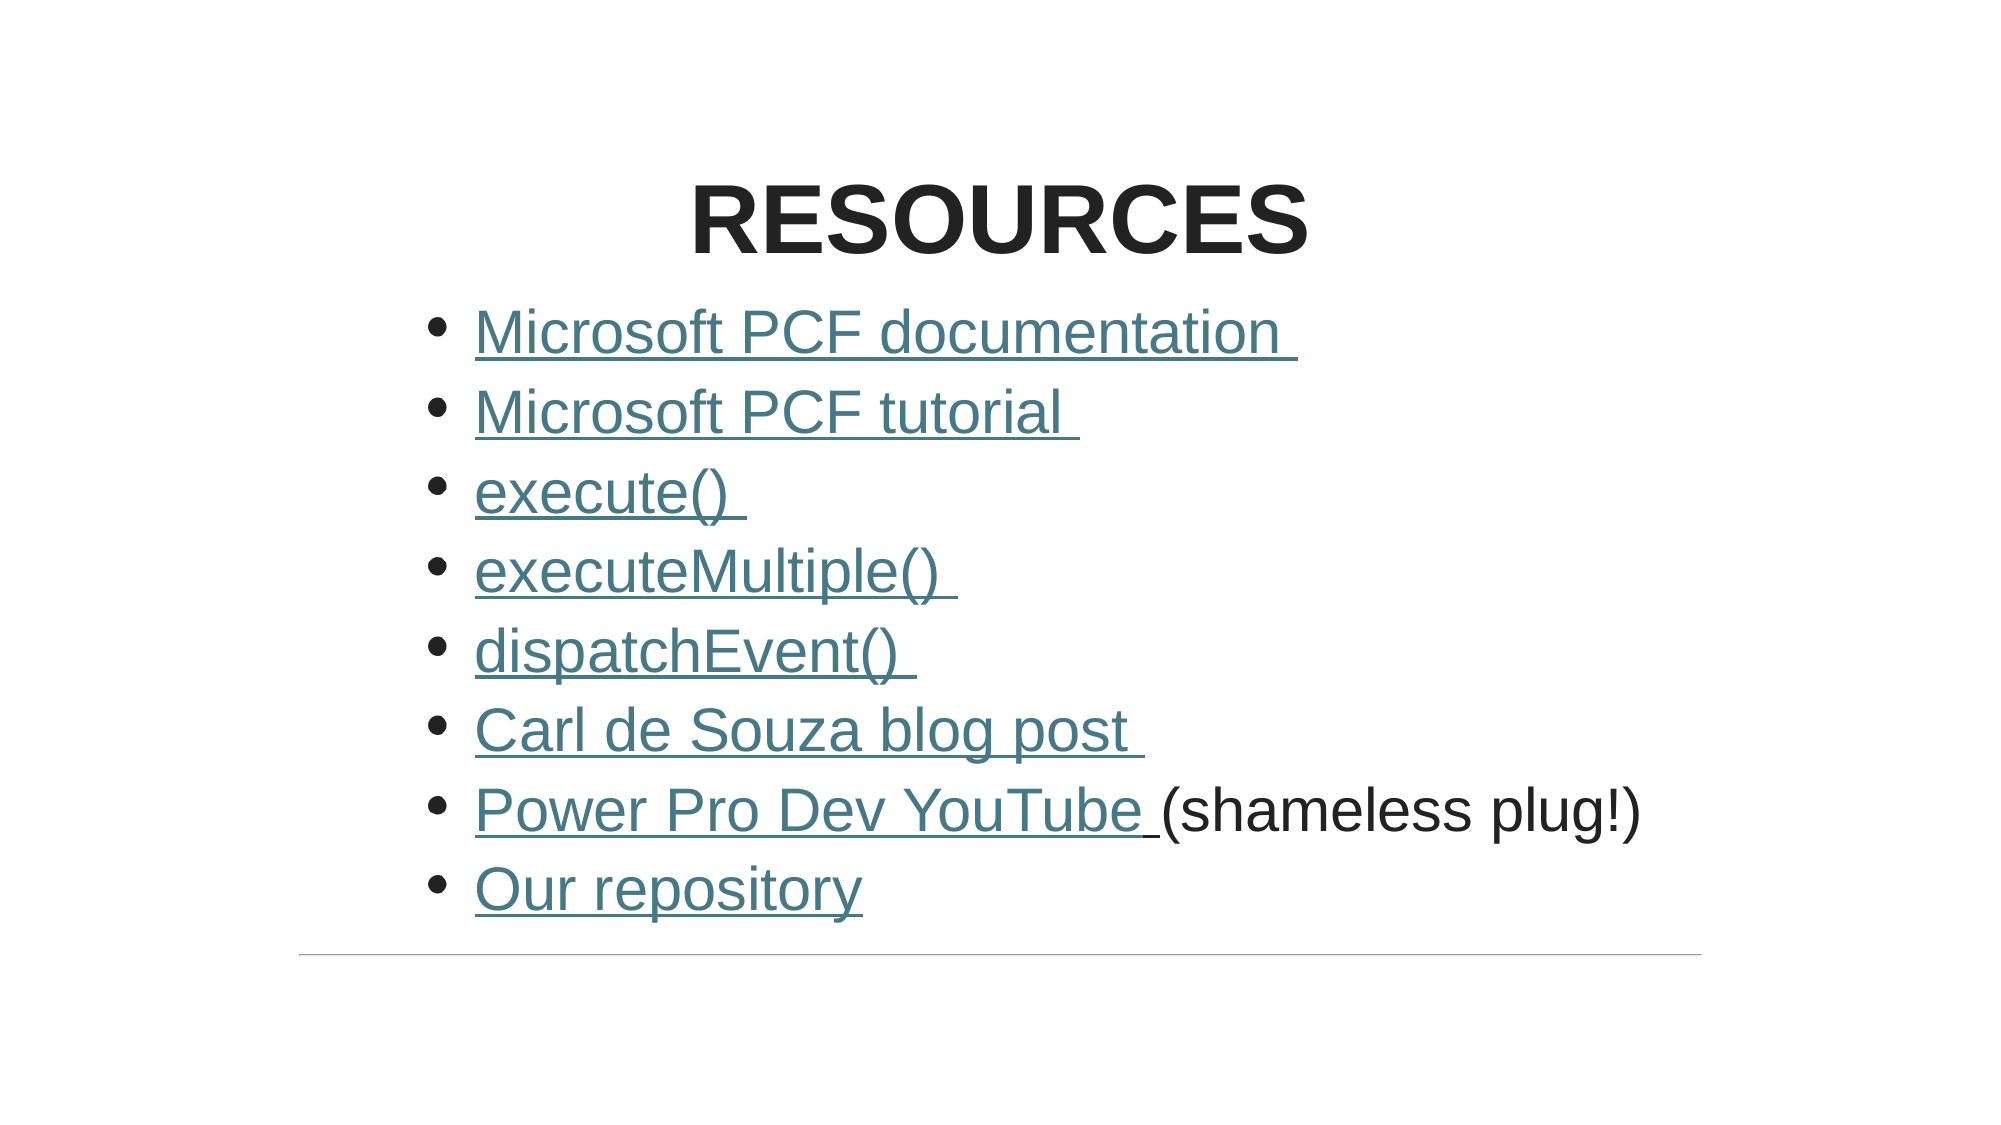

RESOURCES
Microsoft PCF documentation
Microsoft PCF tutorial
execute()
executeMultiple()
dispatchEvent()
Carl de Souza blog post
Power Pro Dev YouTube (shameless plug!) Our repository